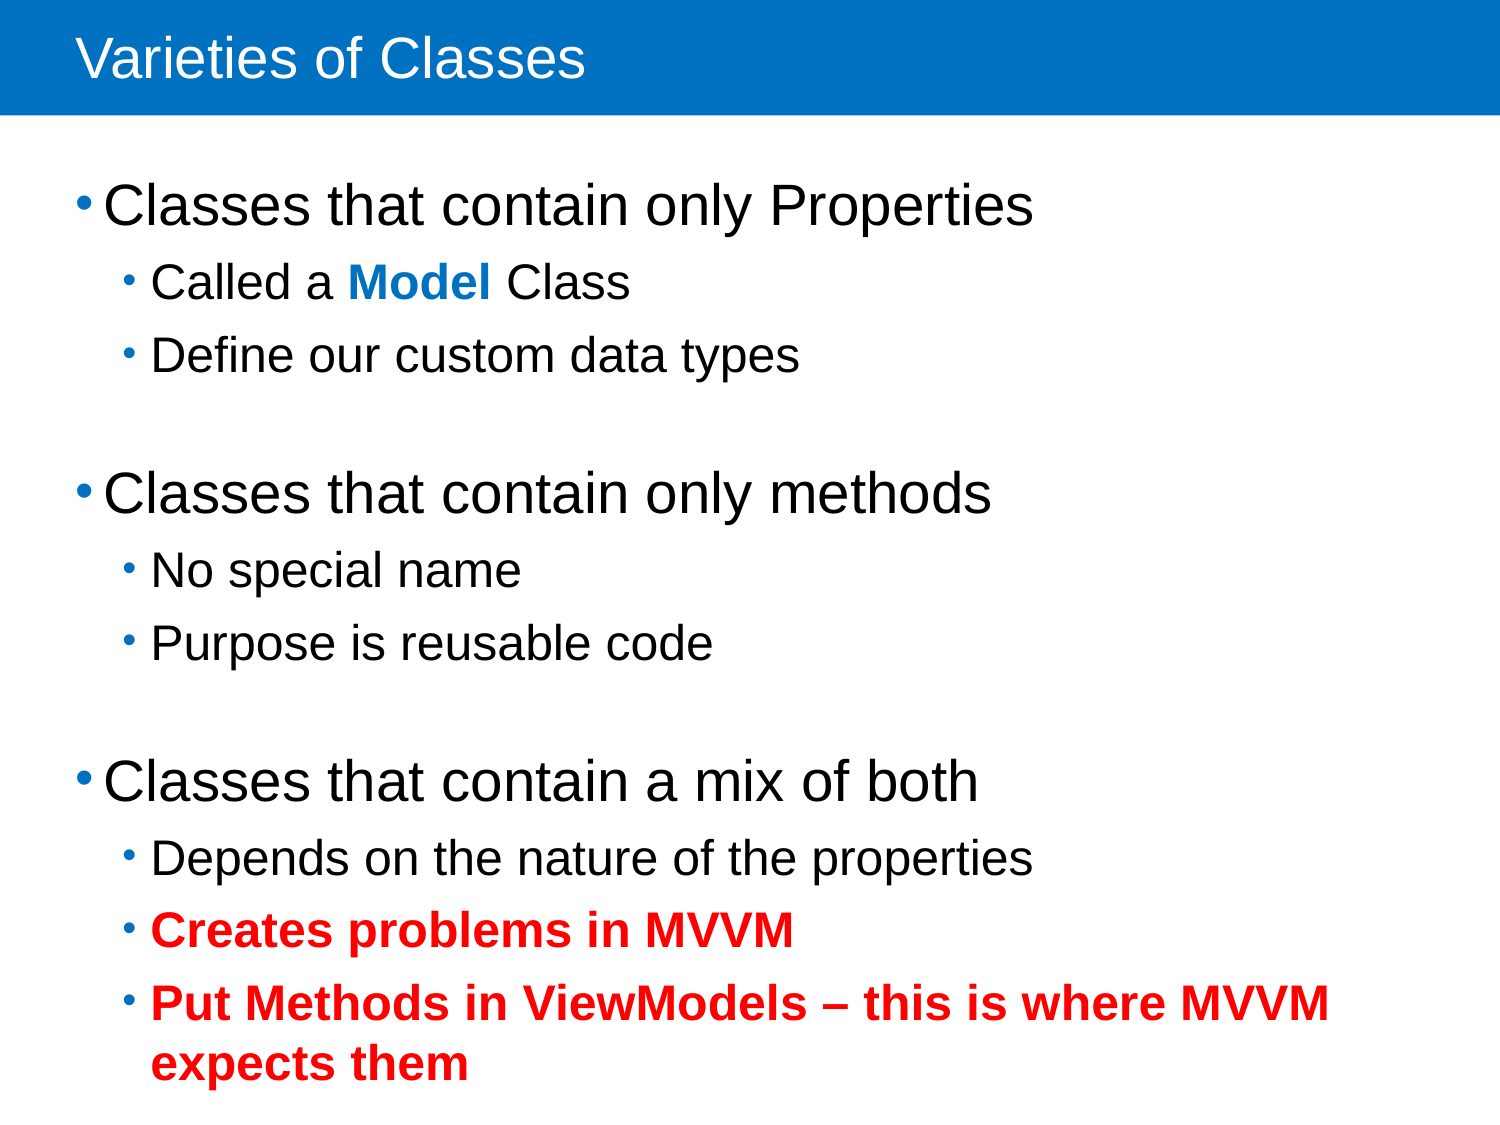

# Varieties of Classes
Classes that contain only Properties
Called a Model Class
Define our custom data types
Classes that contain only methods
No special name
Purpose is reusable code
Classes that contain a mix of both
Depends on the nature of the properties
Creates problems in MVVM
Put Methods in ViewModels – this is where MVVM expects them